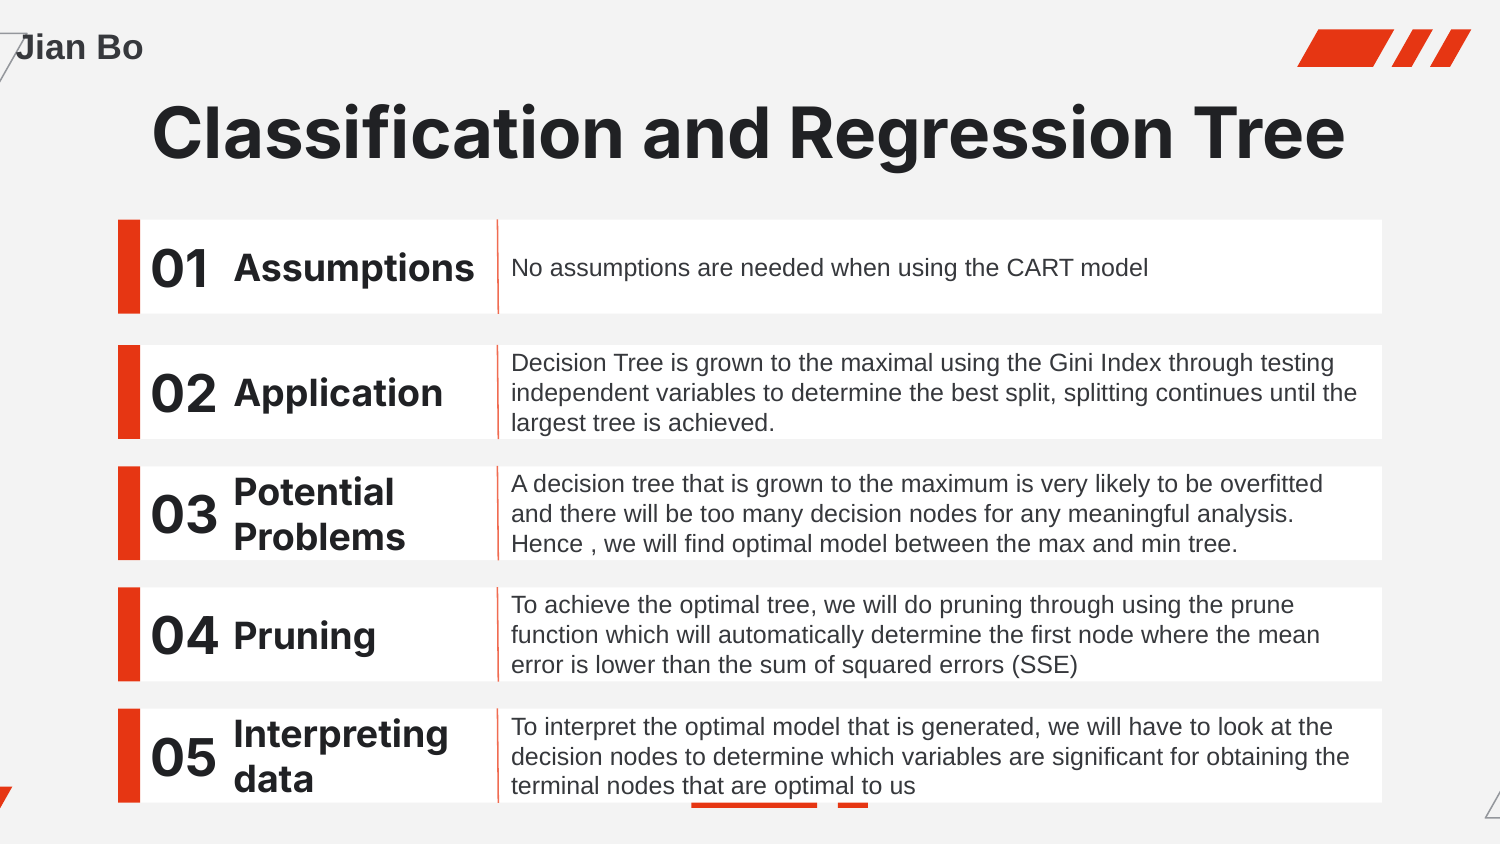

Jian Bo

# Classification and Regression Tree

01
Assumptions
No assumptions are needed when using the CART model
Decision Tree is grown to the maximal using the Gini Index through testing independent variables to determine the best split, splitting continues until the largest tree is achieved.

02
Application
A decision tree that is grown to the maximum is very likely to be overfitted and there will be too many decision nodes for any meaningful analysis. Hence , we will find optimal model between the max and min tree.

03
Potential Problems
To achieve the optimal tree, we will do pruning through using the prune function which will automatically determine the first node where the mean error is lower than the sum of squared errors (SSE)

04
Pruning
To interpret the optimal model that is generated, we will have to look at the decision nodes to determine which variables are significant for obtaining the terminal nodes that are optimal to us

05
Interpreting data